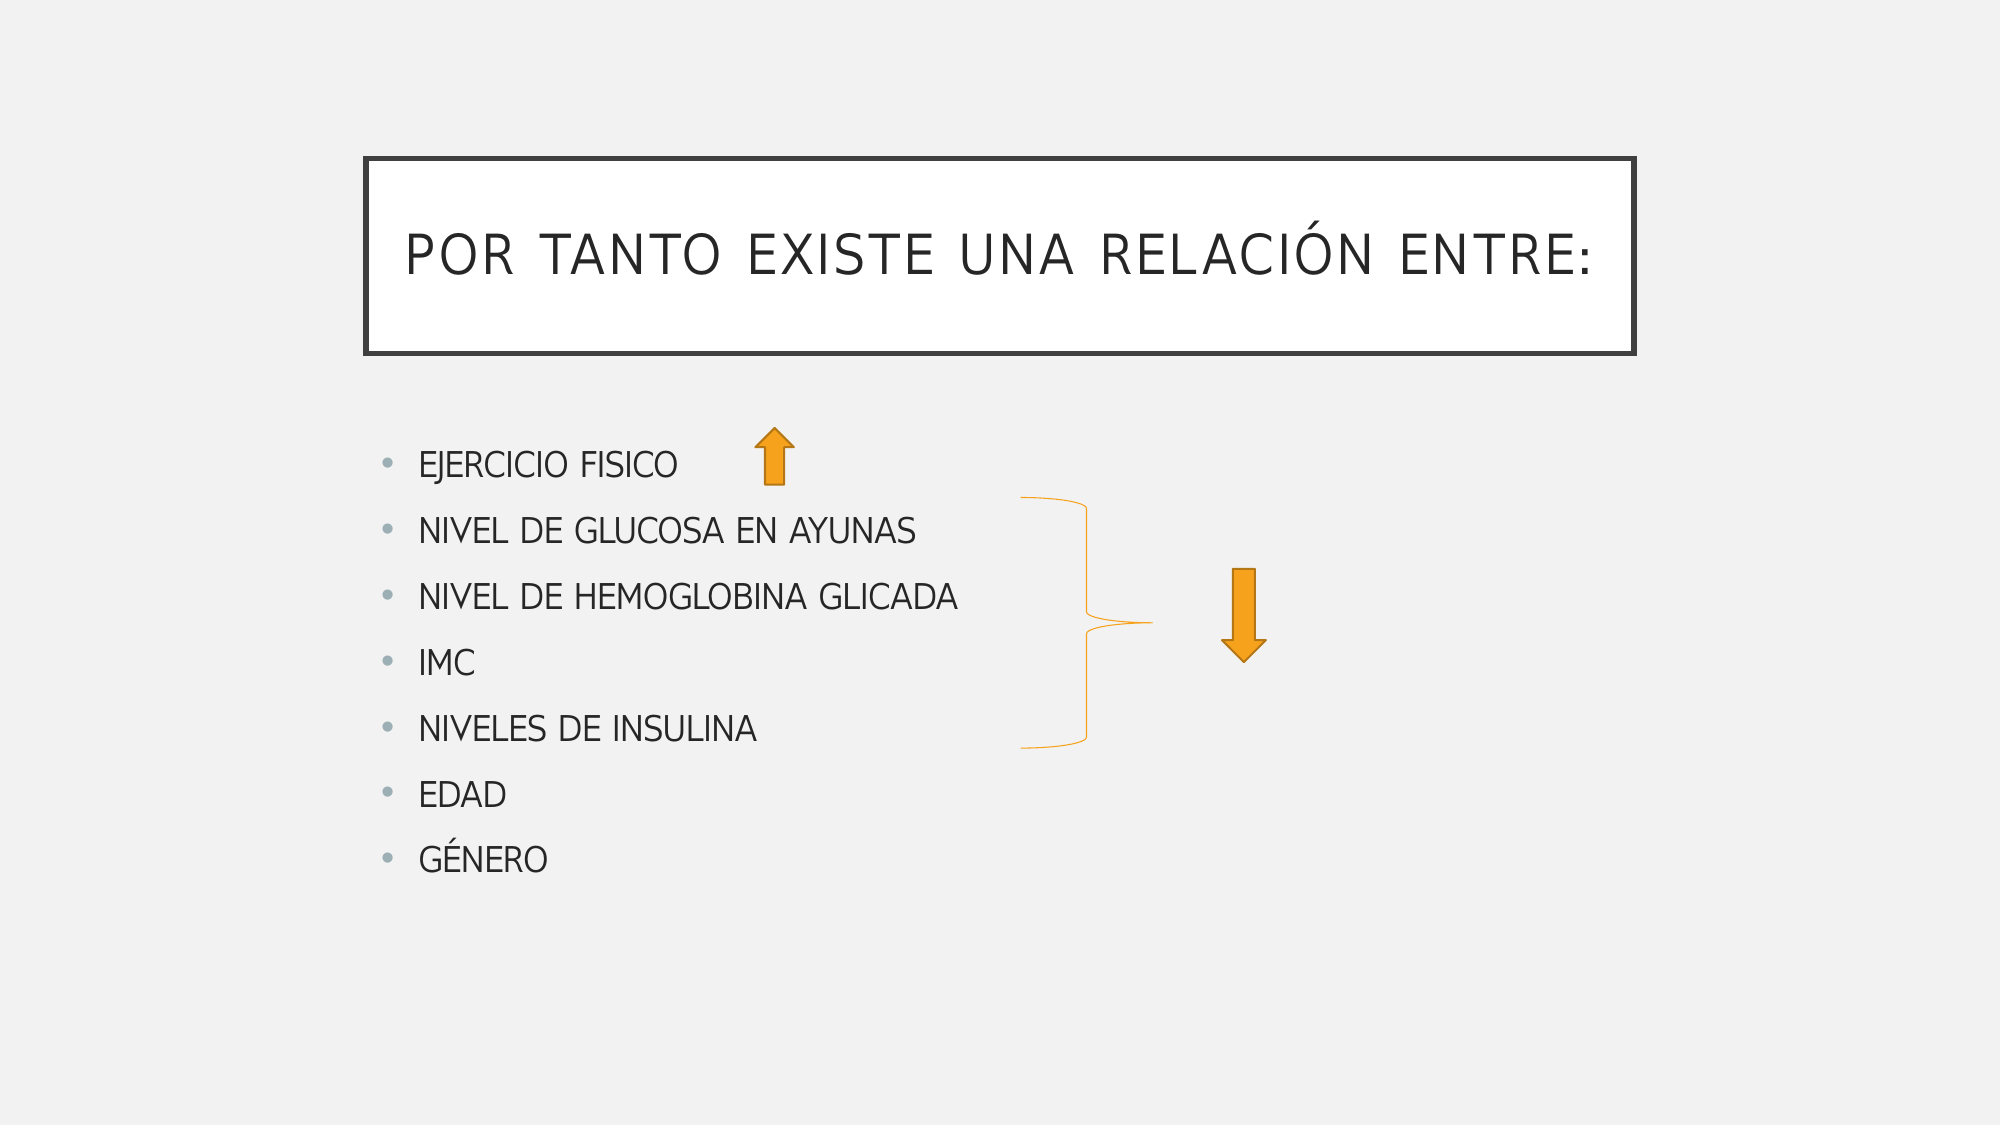

# Por tanto existe una relación entre:

EJERCICIO FISICO
NIVEL DE GLUCOSA EN AYUNAS
NIVEL DE HEMOGLOBINA GLICADA
IMC
NIVELES DE INSULINA
EDAD
GÉNERO